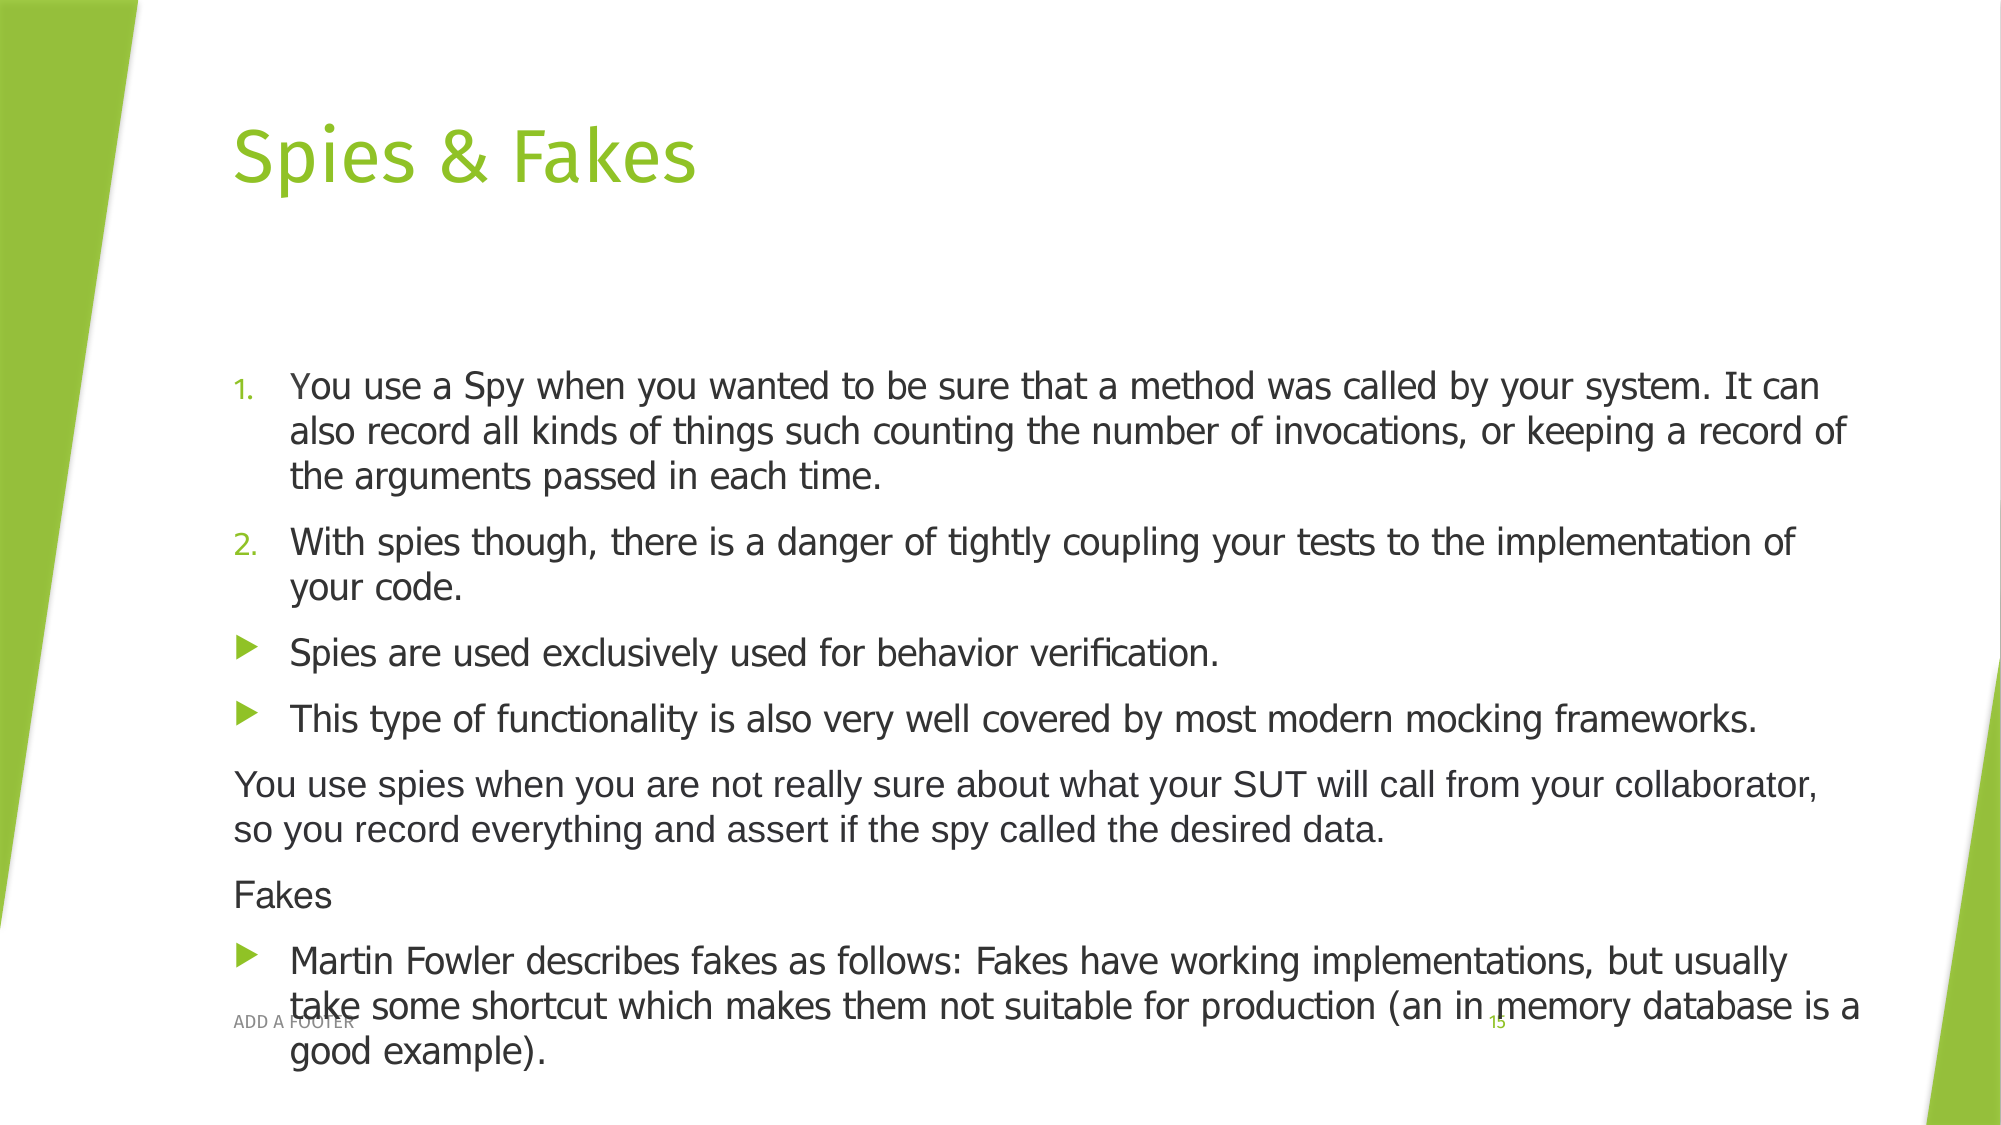

# Spies & Fakes
You use a Spy when you wanted to be sure that a method was called by your system. It can also record all kinds of things such counting the number of invocations, or keeping a record of the arguments passed in each time.
With spies though, there is a danger of tightly coupling your tests to the implementation of your code.
Spies are used exclusively used for behavior verification.
This type of functionality is also very well covered by most modern mocking frameworks.
You use spies when you are not really sure about what your SUT will call from your collaborator, so you record everything and assert if the spy called the desired data.
Fakes
Martin Fowler describes fakes as follows: Fakes have working implementations, but usually take some shortcut which makes them not suitable for production (an in memory database is a good example).

ADD A FOOTER
15